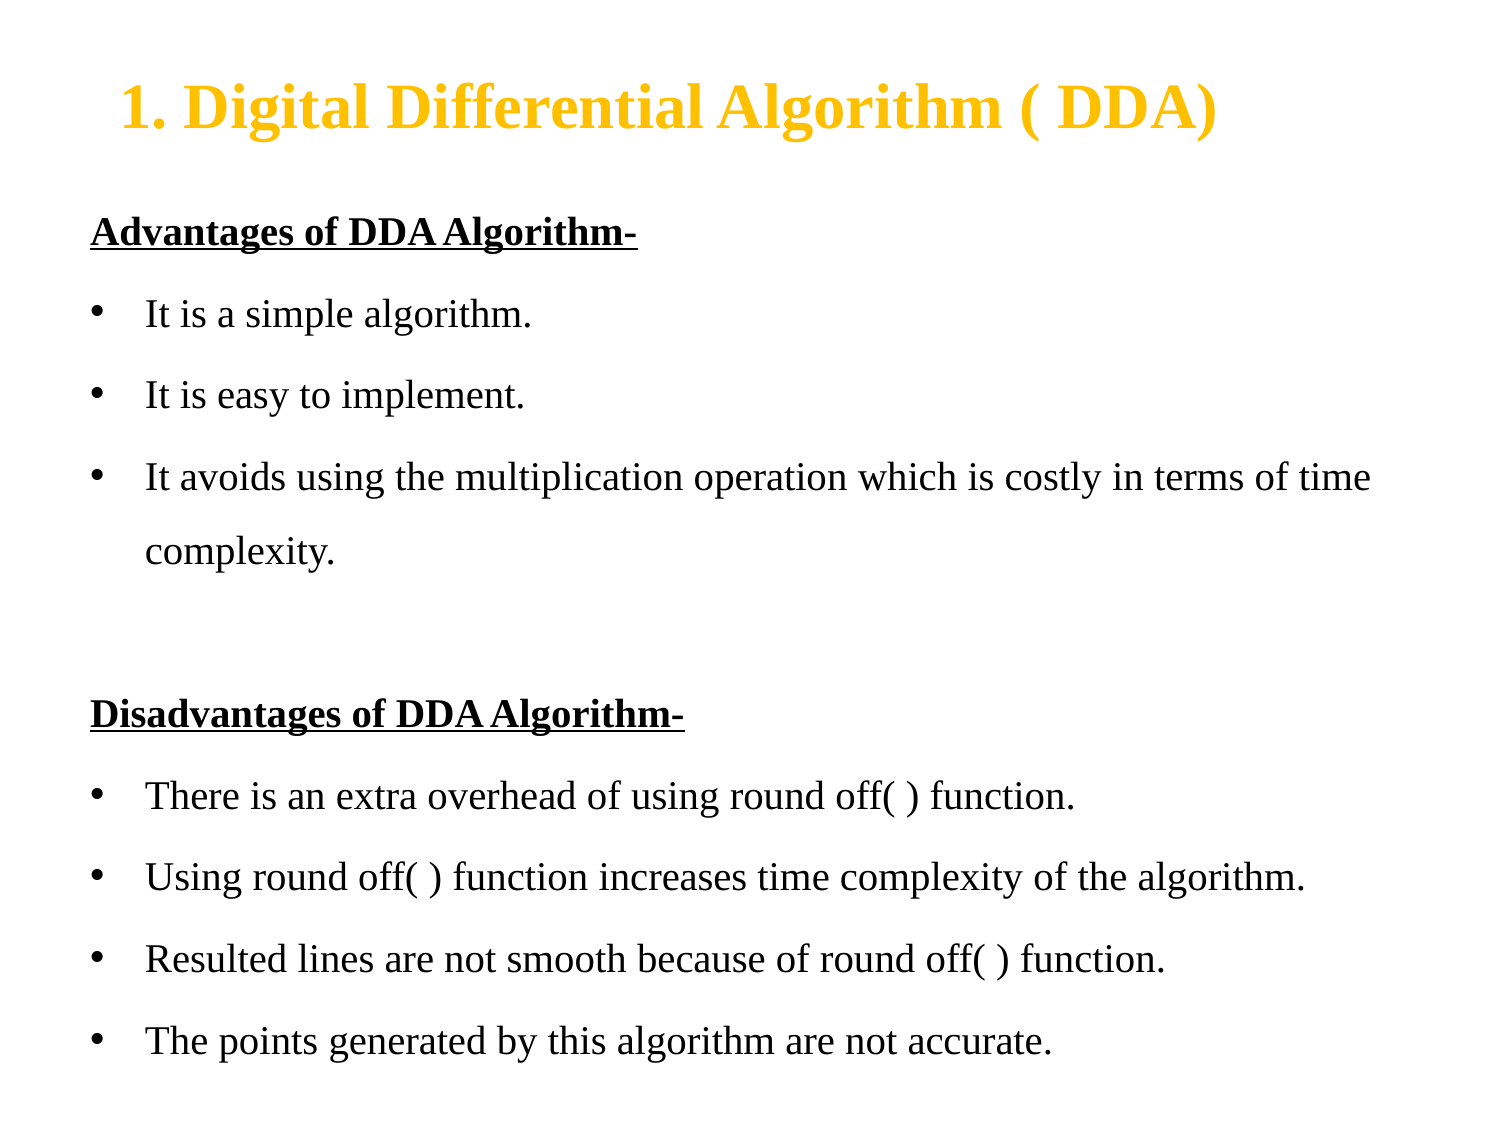

1. Digital Differential Algorithm ( DDA)
Advantages of DDA Algorithm-
It is a simple algorithm.
It is easy to implement.
It avoids using the multiplication operation which is costly in terms of time complexity.

Disadvantages of DDA Algorithm-
There is an extra overhead of using round off( ) function.
Using round off( ) function increases time complexity of the algorithm.
Resulted lines are not smooth because of round off( ) function.
The points generated by this algorithm are not accurate.